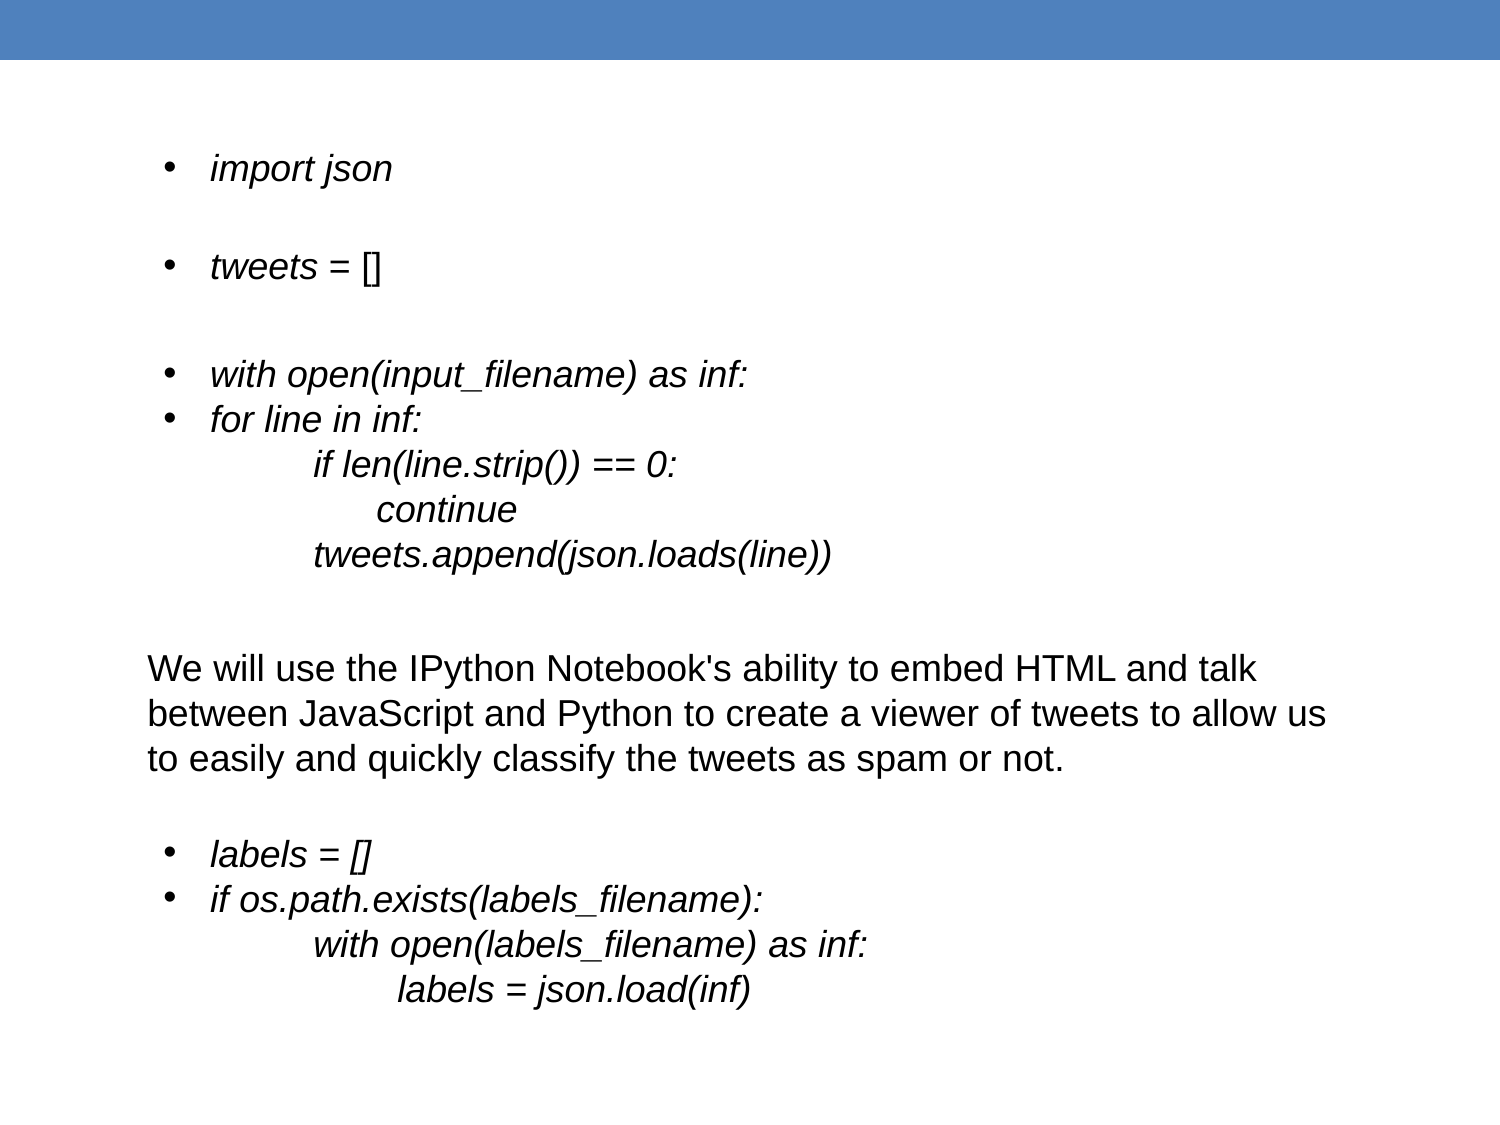

import json
tweets = []
with open(input_filename) as inf:
for line in inf:
	if len(line.strip()) == 0:
	      continue
	tweets.append(json.loads(line))
We will use the IPython Notebook's ability to embed HTML and talk between JavaScript and Python to create a viewer of tweets to allow us to easily and quickly classify the tweets as spam or not.
labels = []
if os.path.exists(labels_filename):
	with open(labels_filename) as inf:
	        labels = json.load(inf)